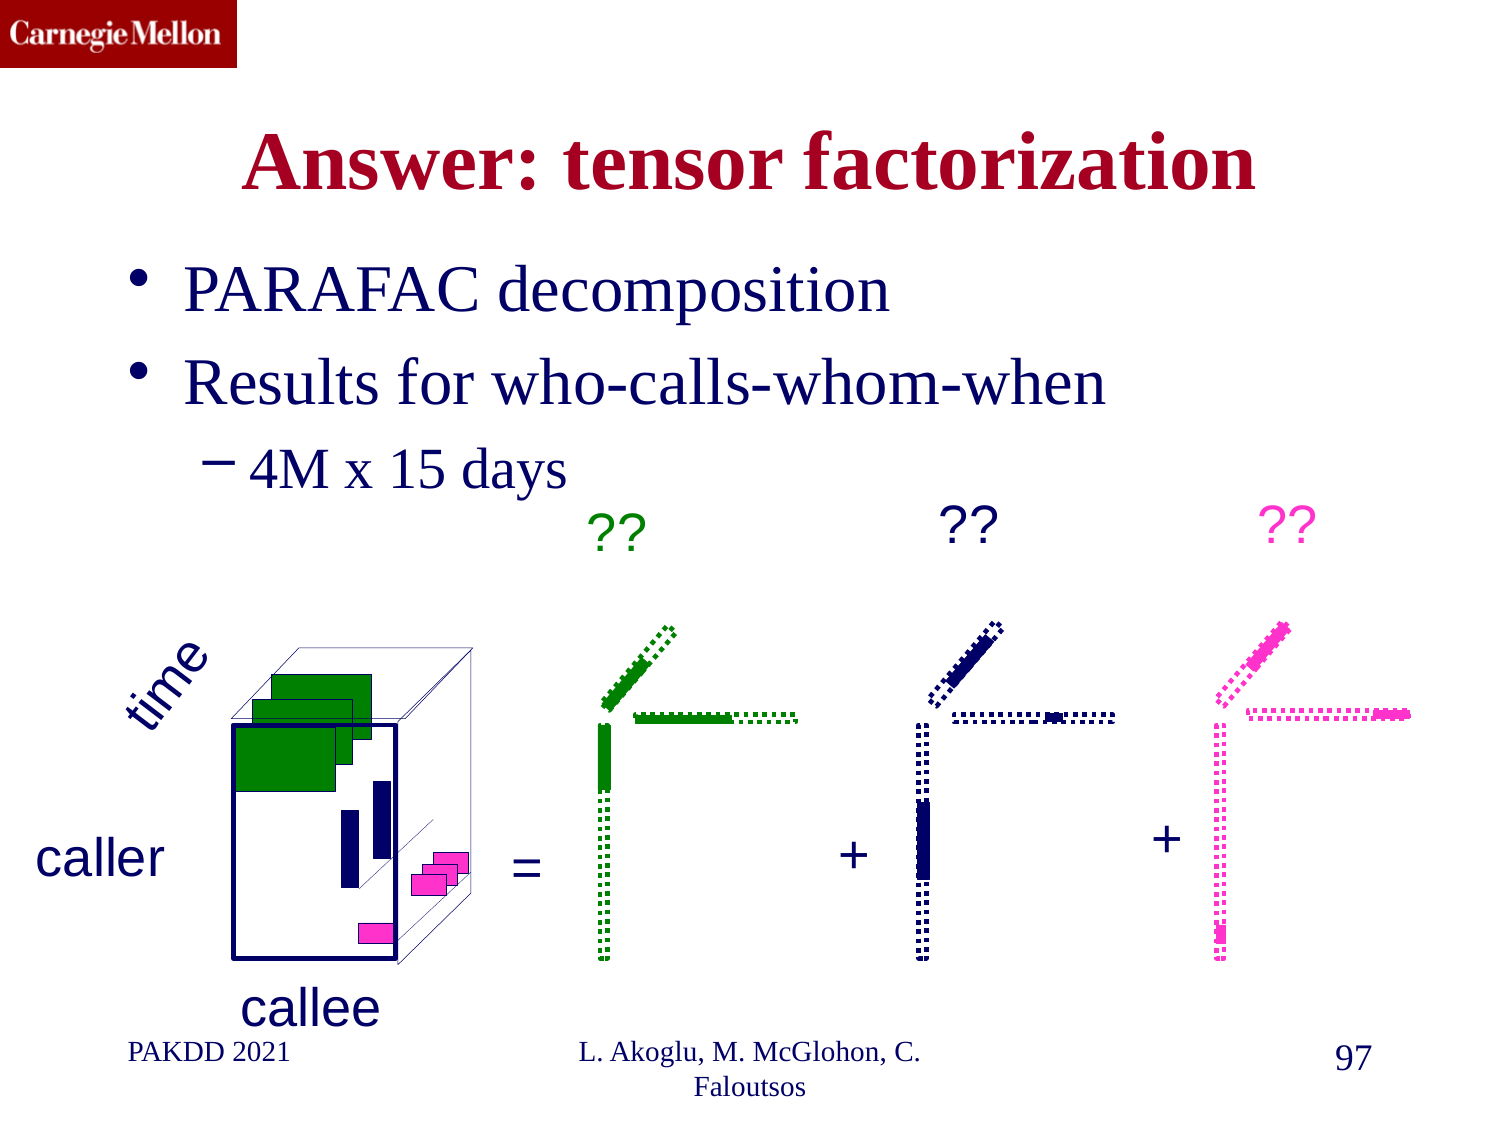

# Answer: tensor factorization
PARAFAC decomposition
Results for who-calls-whom-when
4M x 15 days
??
??
??
time

+

+
caller
=

callee
PAKDD 2021
L. Akoglu, M. McGlohon, C. Faloutsos
97